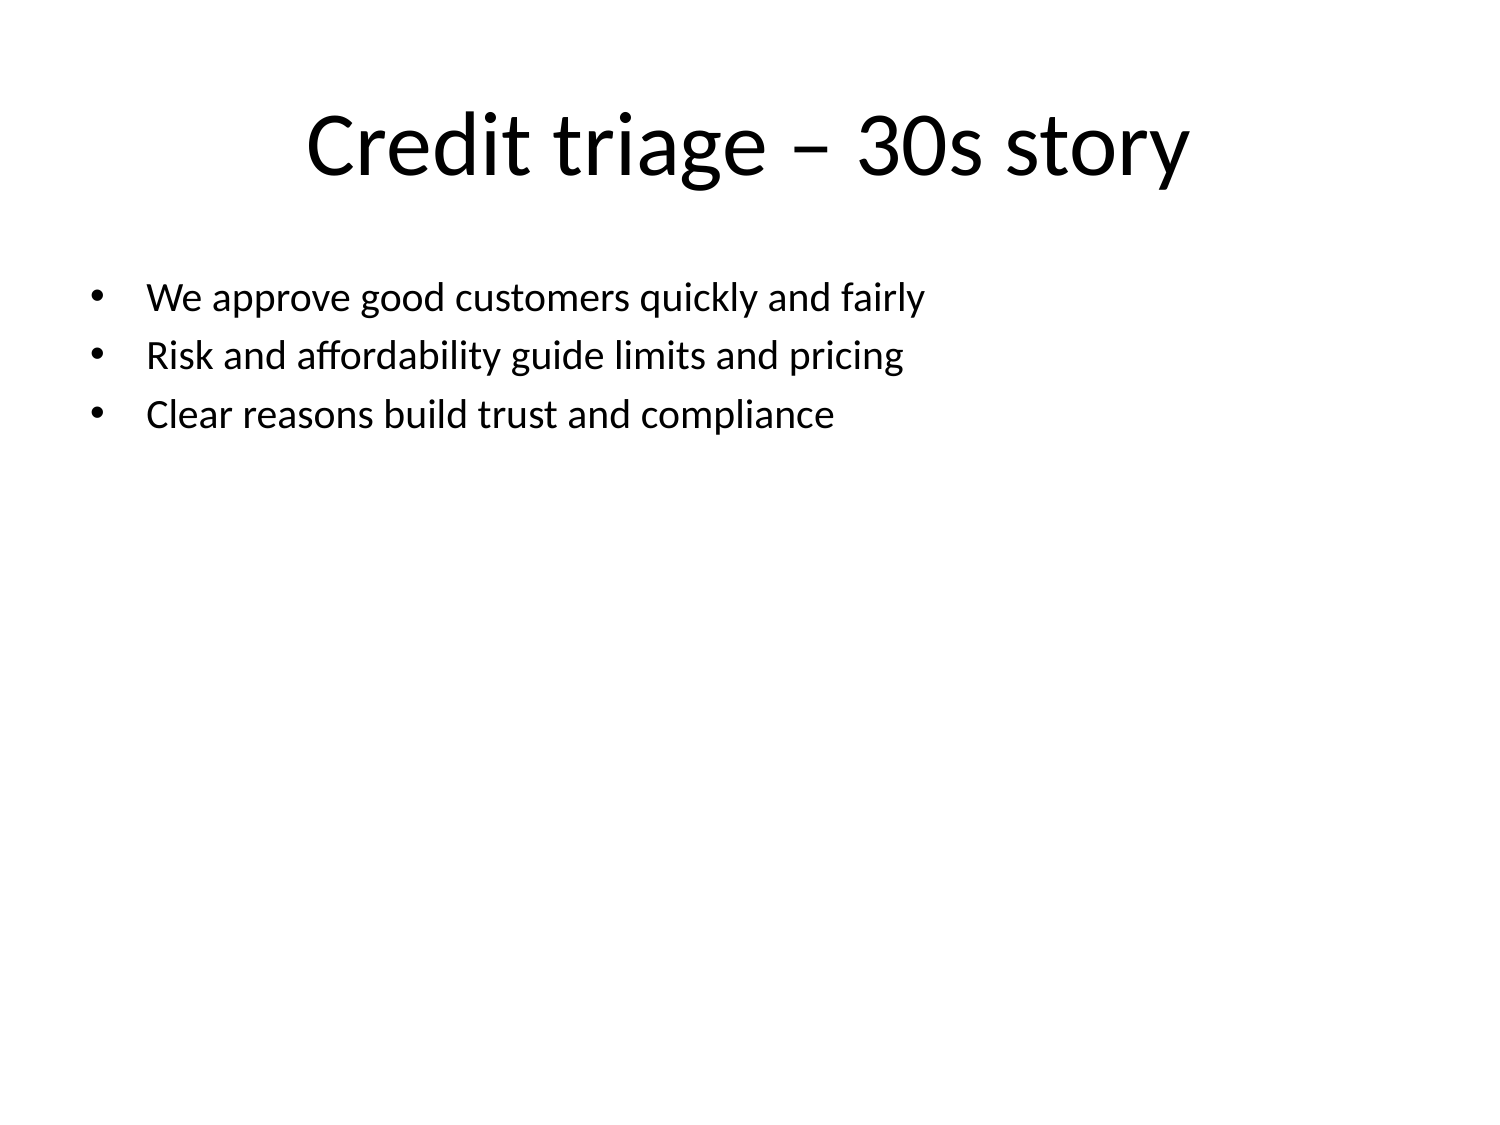

# Credit triage – 30s story
We approve good customers quickly and fairly
Risk and affordability guide limits and pricing
Clear reasons build trust and compliance